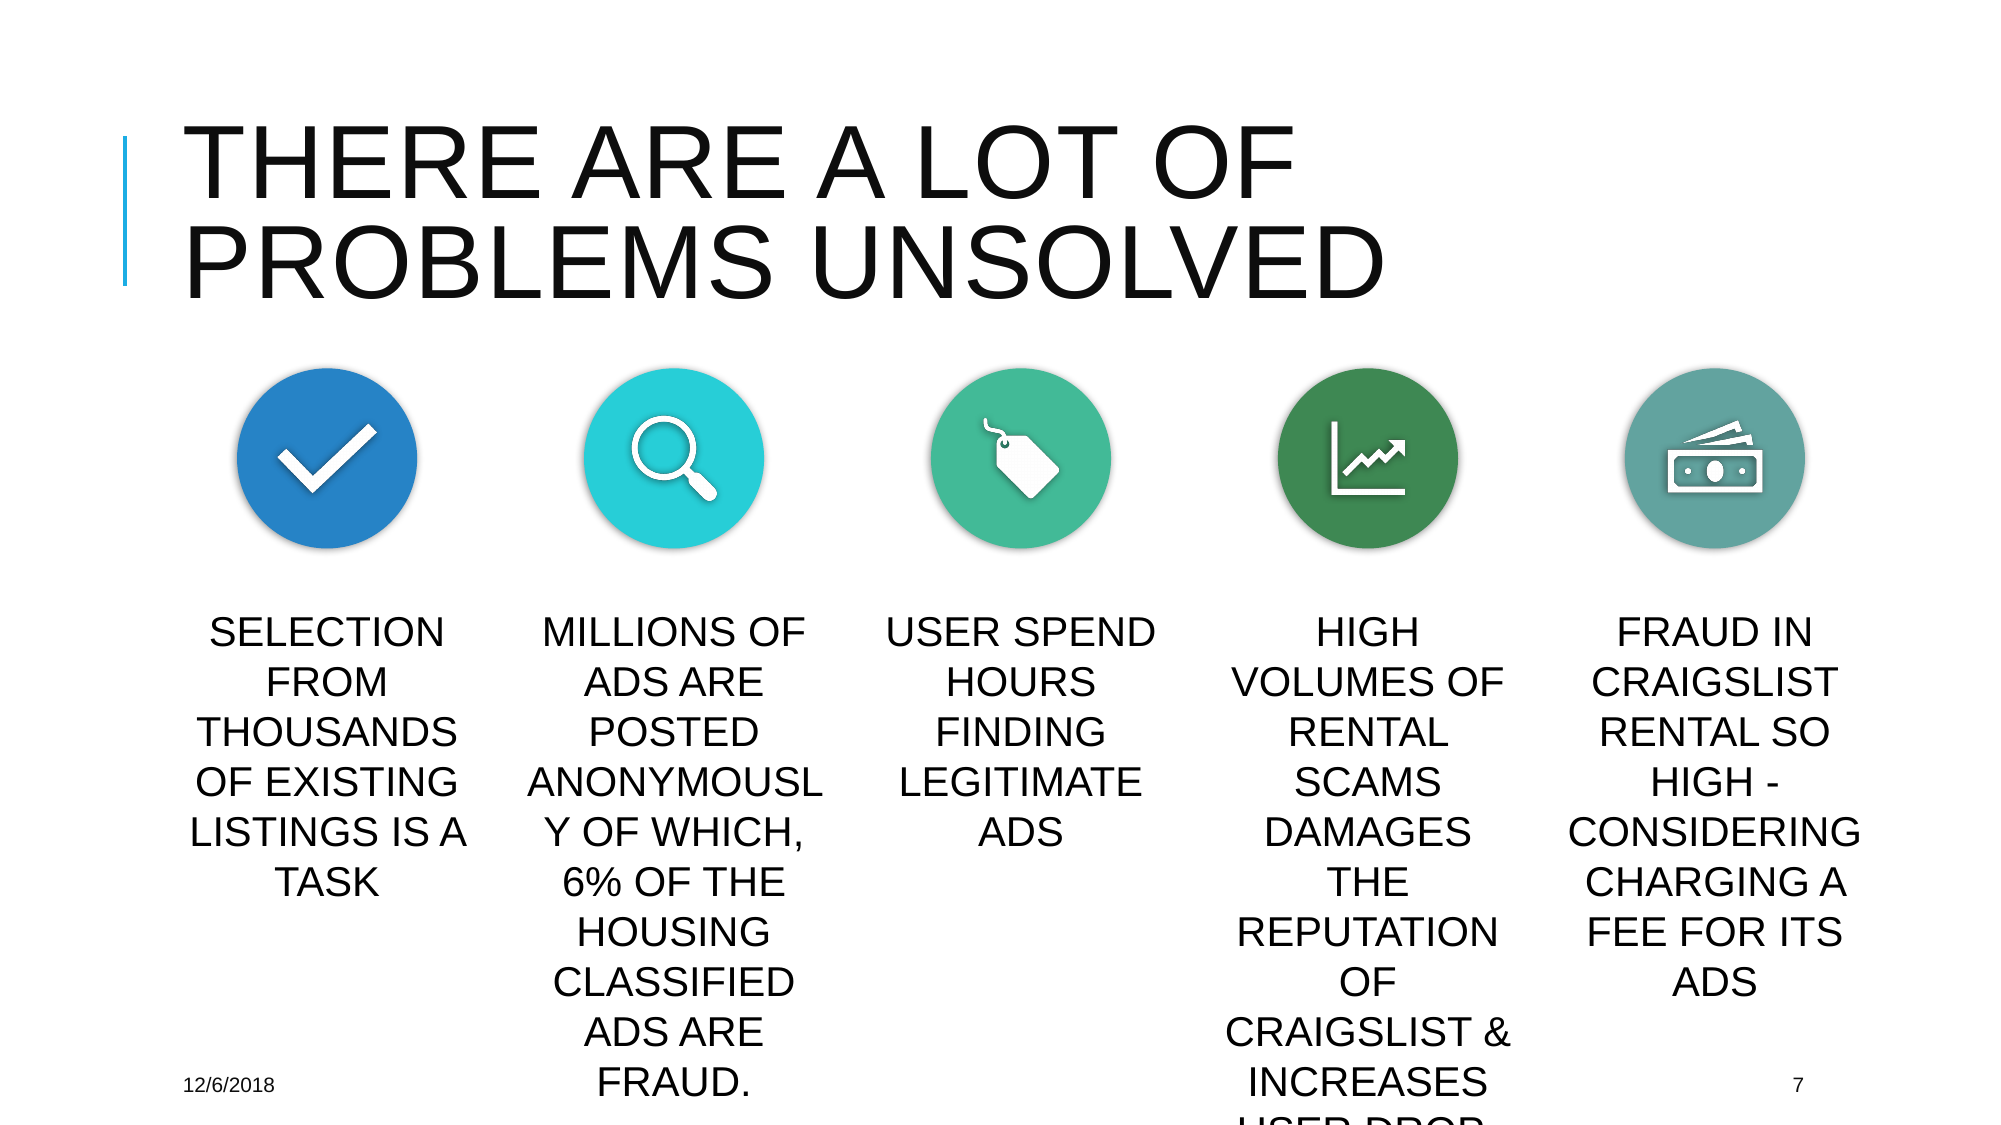

# There are A lot of problems unsolved
Selection from thousands of existing listings is a task
Millions of ads are posted anonymously of which, 6% of the housing classified ads are fraud.
User spend hours finding legitimate ads
High volumes of rental scams damages the reputation of Craigslist & increases user drop-off rates
Fraud in Craigslist rental SO HIGH - considering charging a fee for its ads
12/6/2018
7